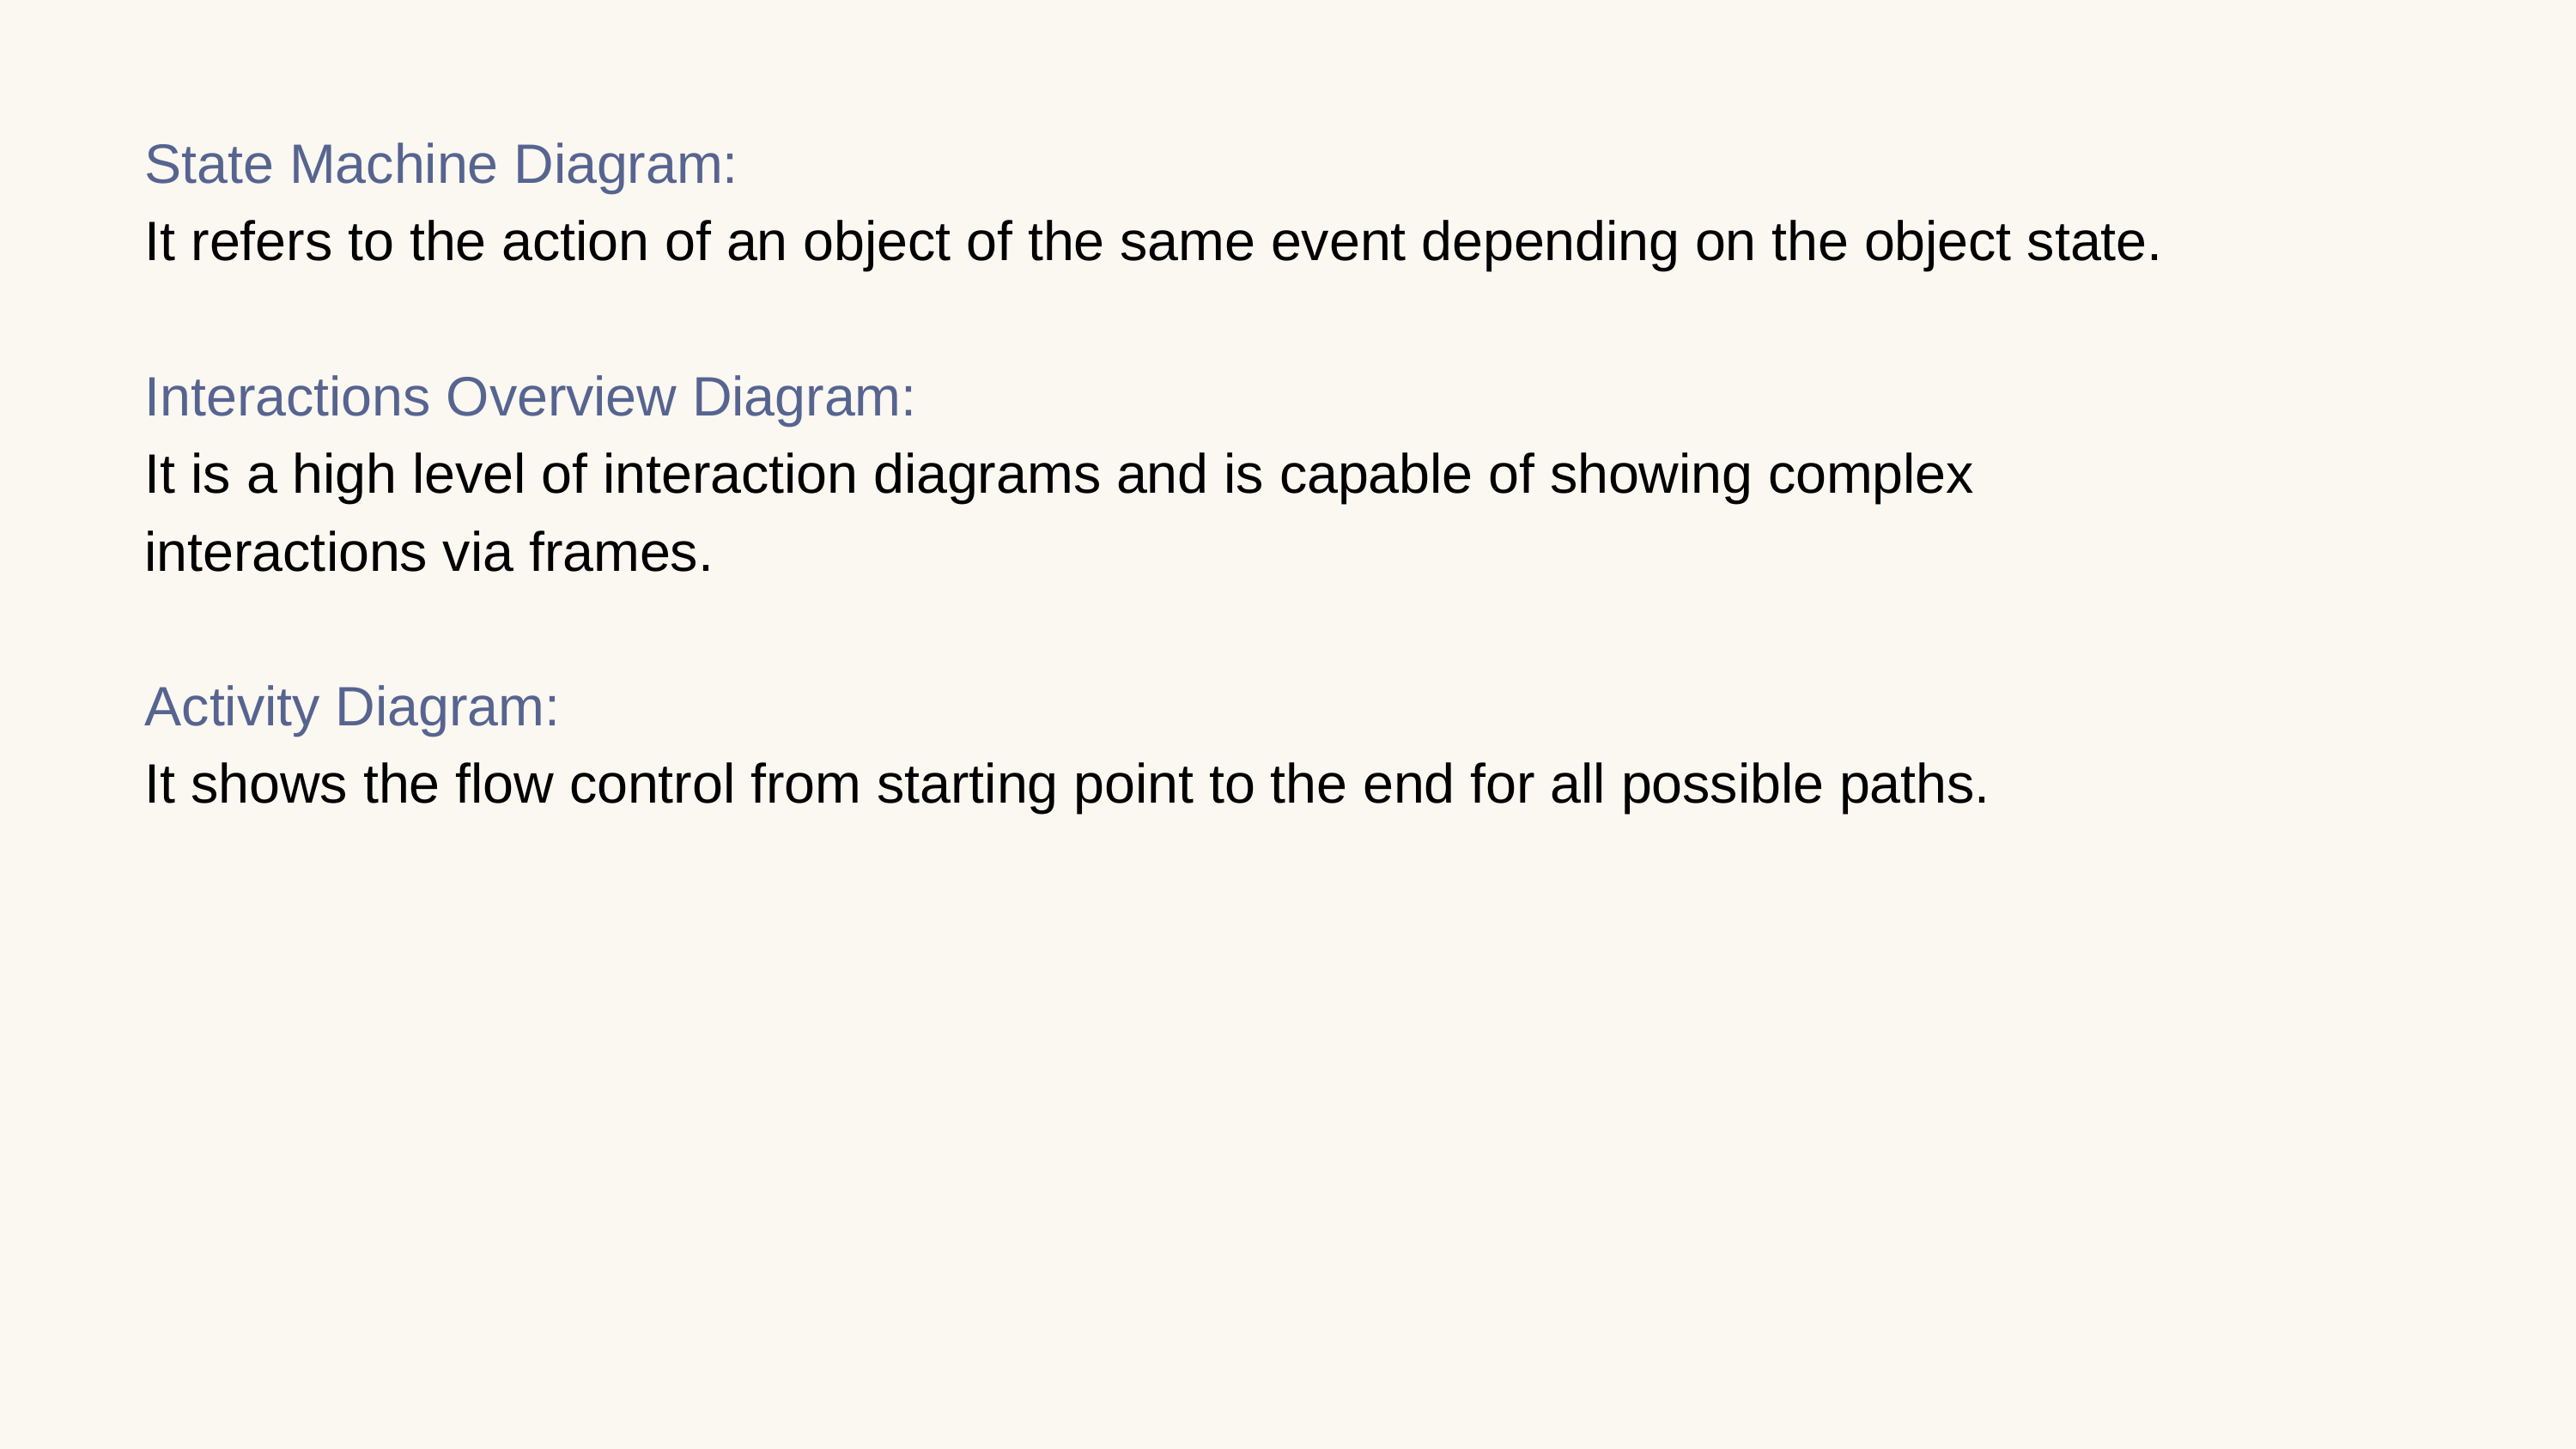

State Machine Diagram:
It refers to the action of an object of the same event depending on the object state.

Interactions Overview Diagram:
It is a high level of interaction diagrams and is capable of showing complex
interactions via frames.

Activity Diagram:
It shows the flow control from starting point to the end for all possible paths.